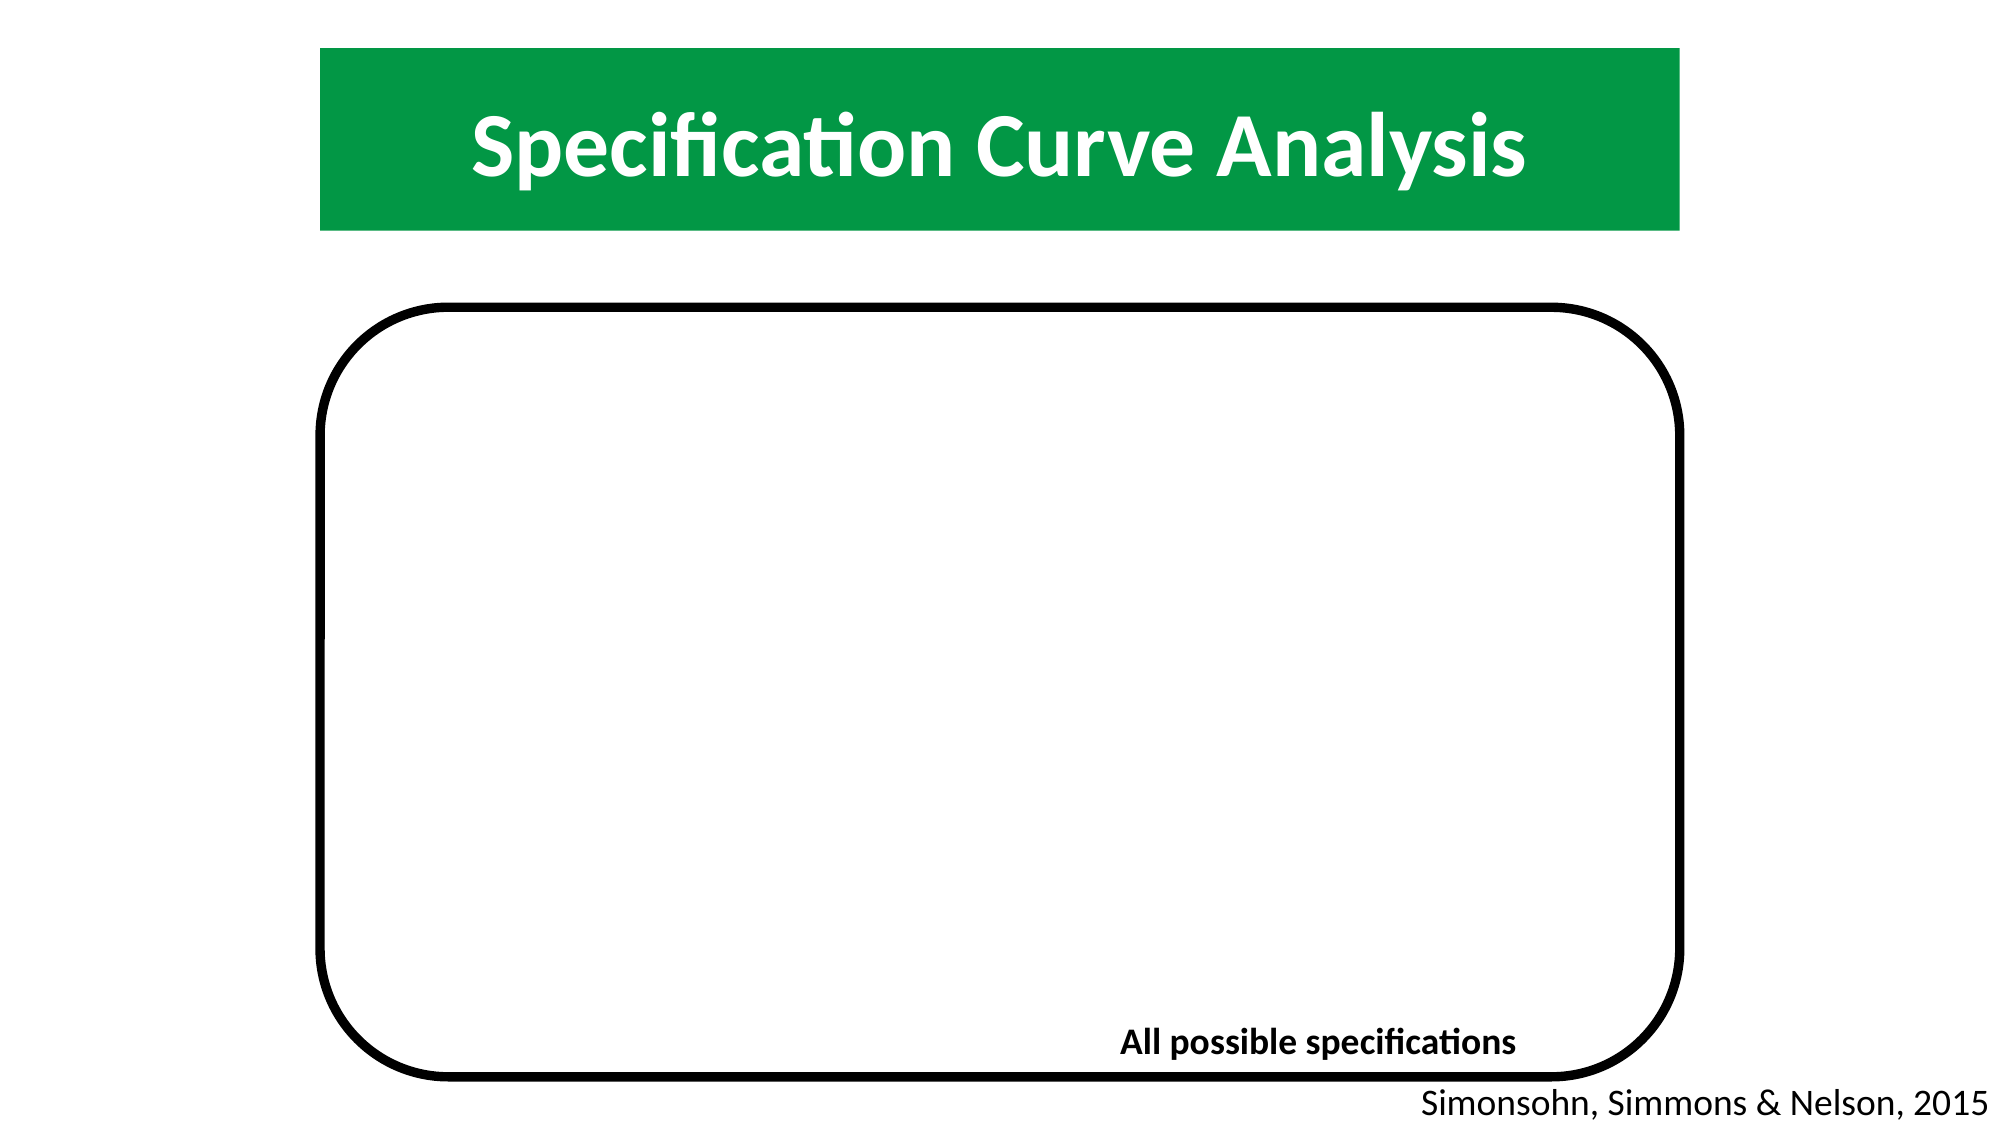

Specification Curve Analysis

All possible specifications
Simonsohn, Simmons & Nelson, 2015